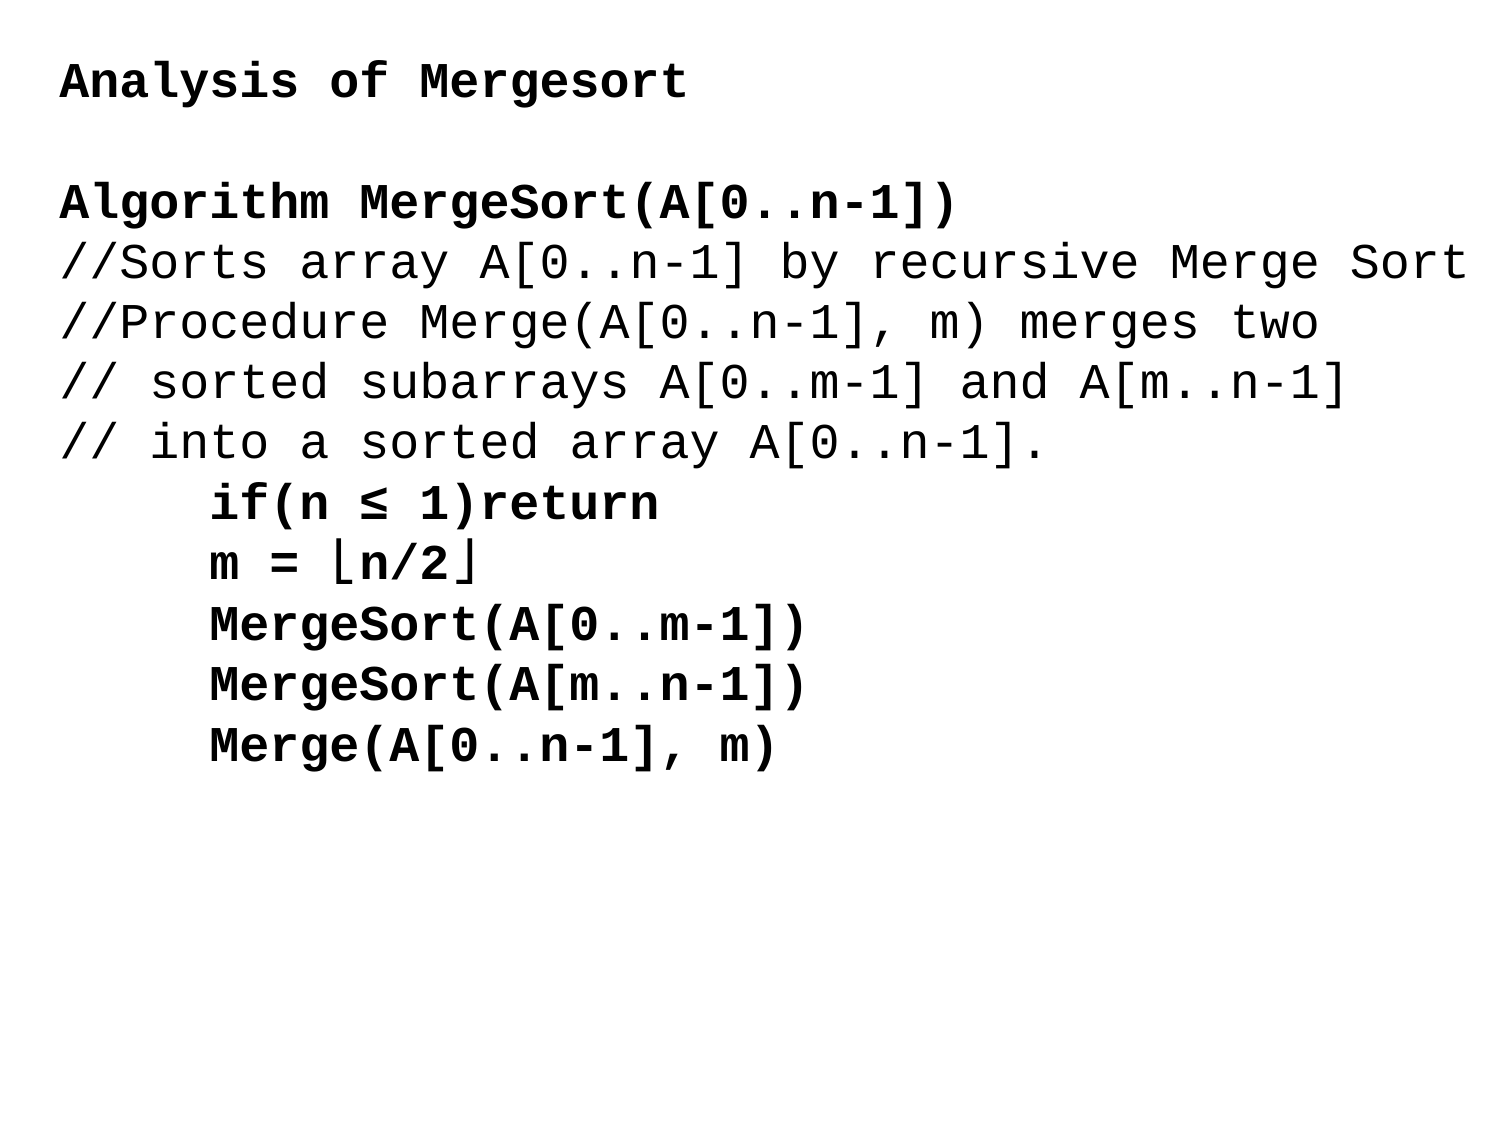

Analysis of Mergesort

Algorithm MergeSort(A[0..n-1])
//Sorts array A[0..n-1] by recursive Merge Sort
//Procedure Merge(A[0..n-1], m) merges two
// sorted subarrays A[0..m-1] and A[m..n-1]
// into a sorted array A[0..n-1].
	if(n ≤ 1)return
	m = ⌊n/2⌋
	MergeSort(A[0..m-1])
	MergeSort(A[m..n-1])
	Merge(A[0..n-1], m)